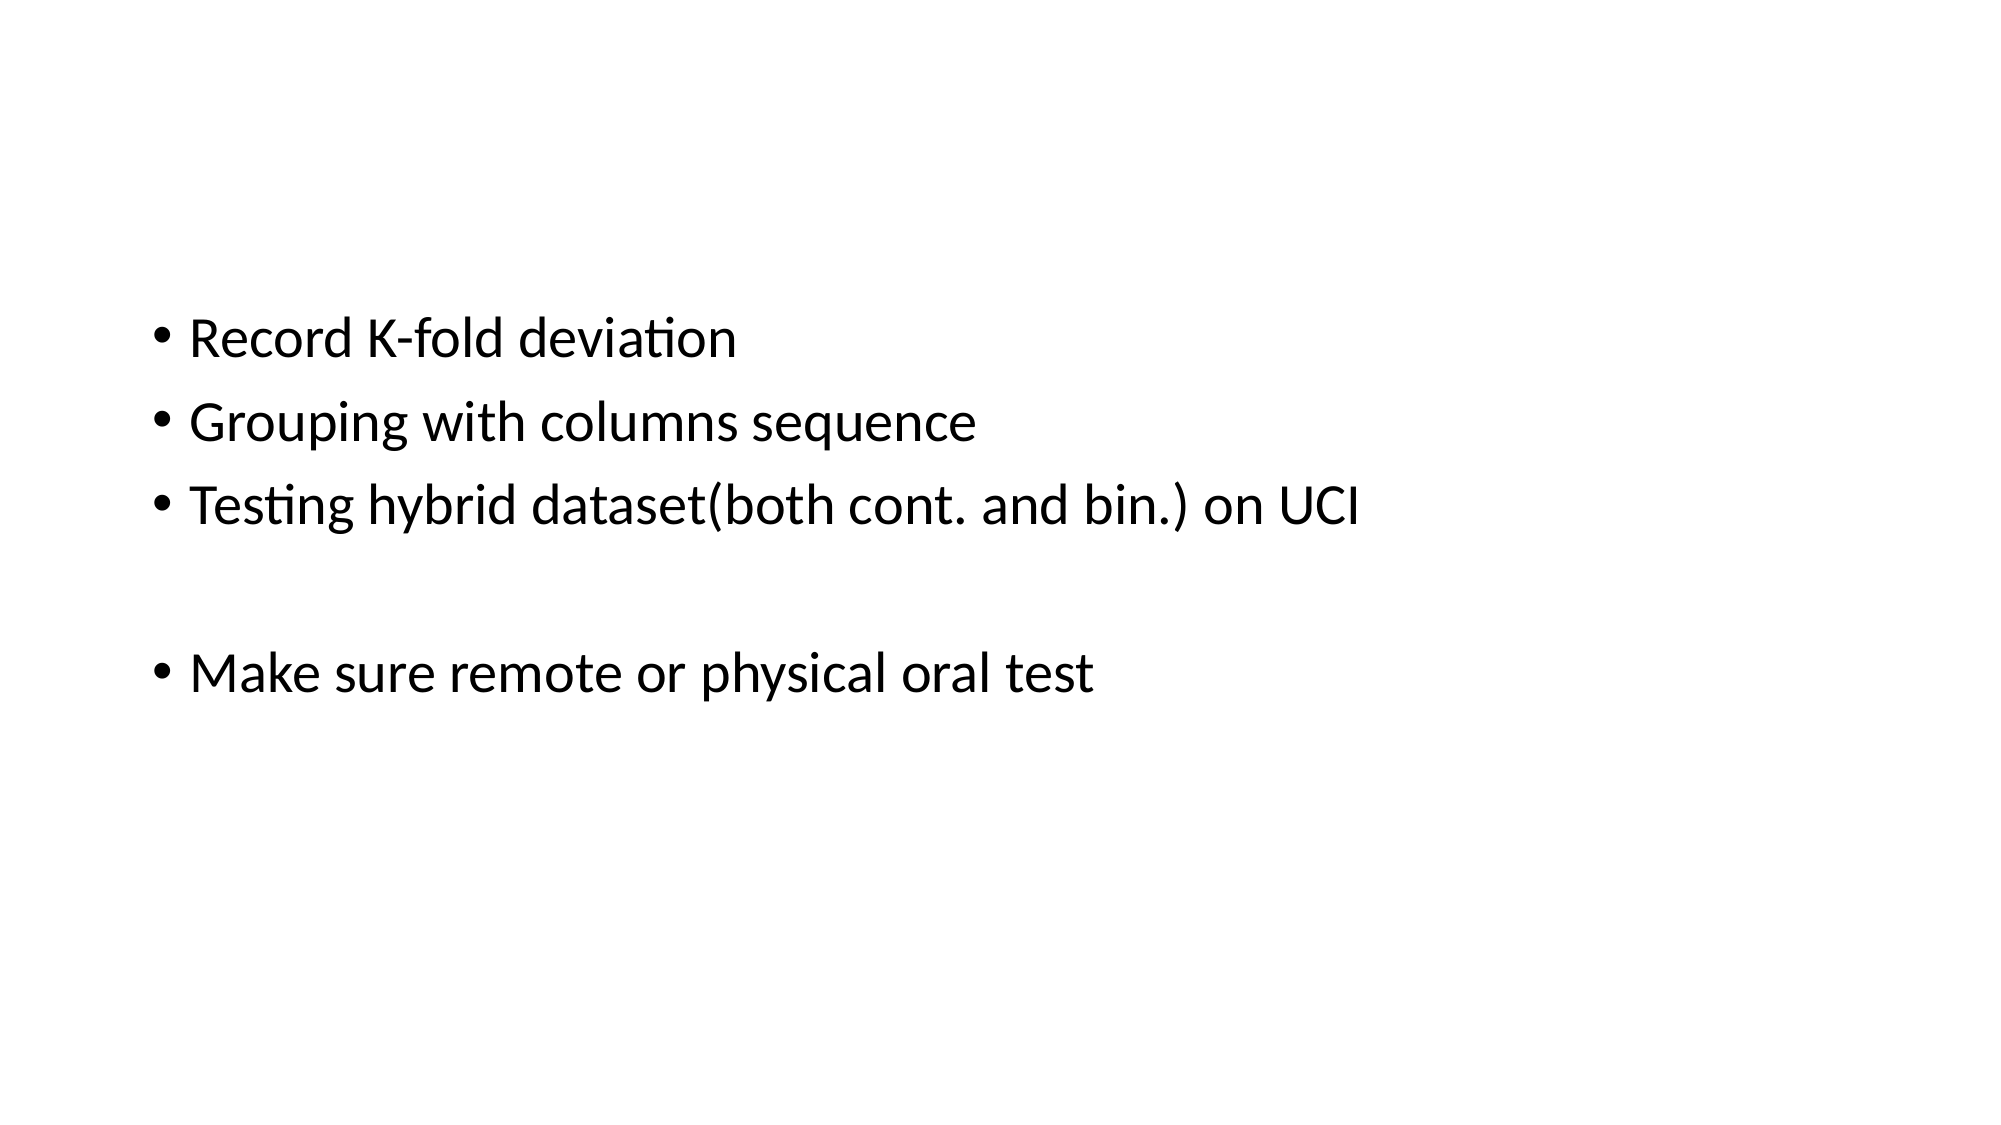

#
Record K-fold deviation
Grouping with columns sequence
Testing hybrid dataset(both cont. and bin.) on UCI

Make sure remote or physical oral test